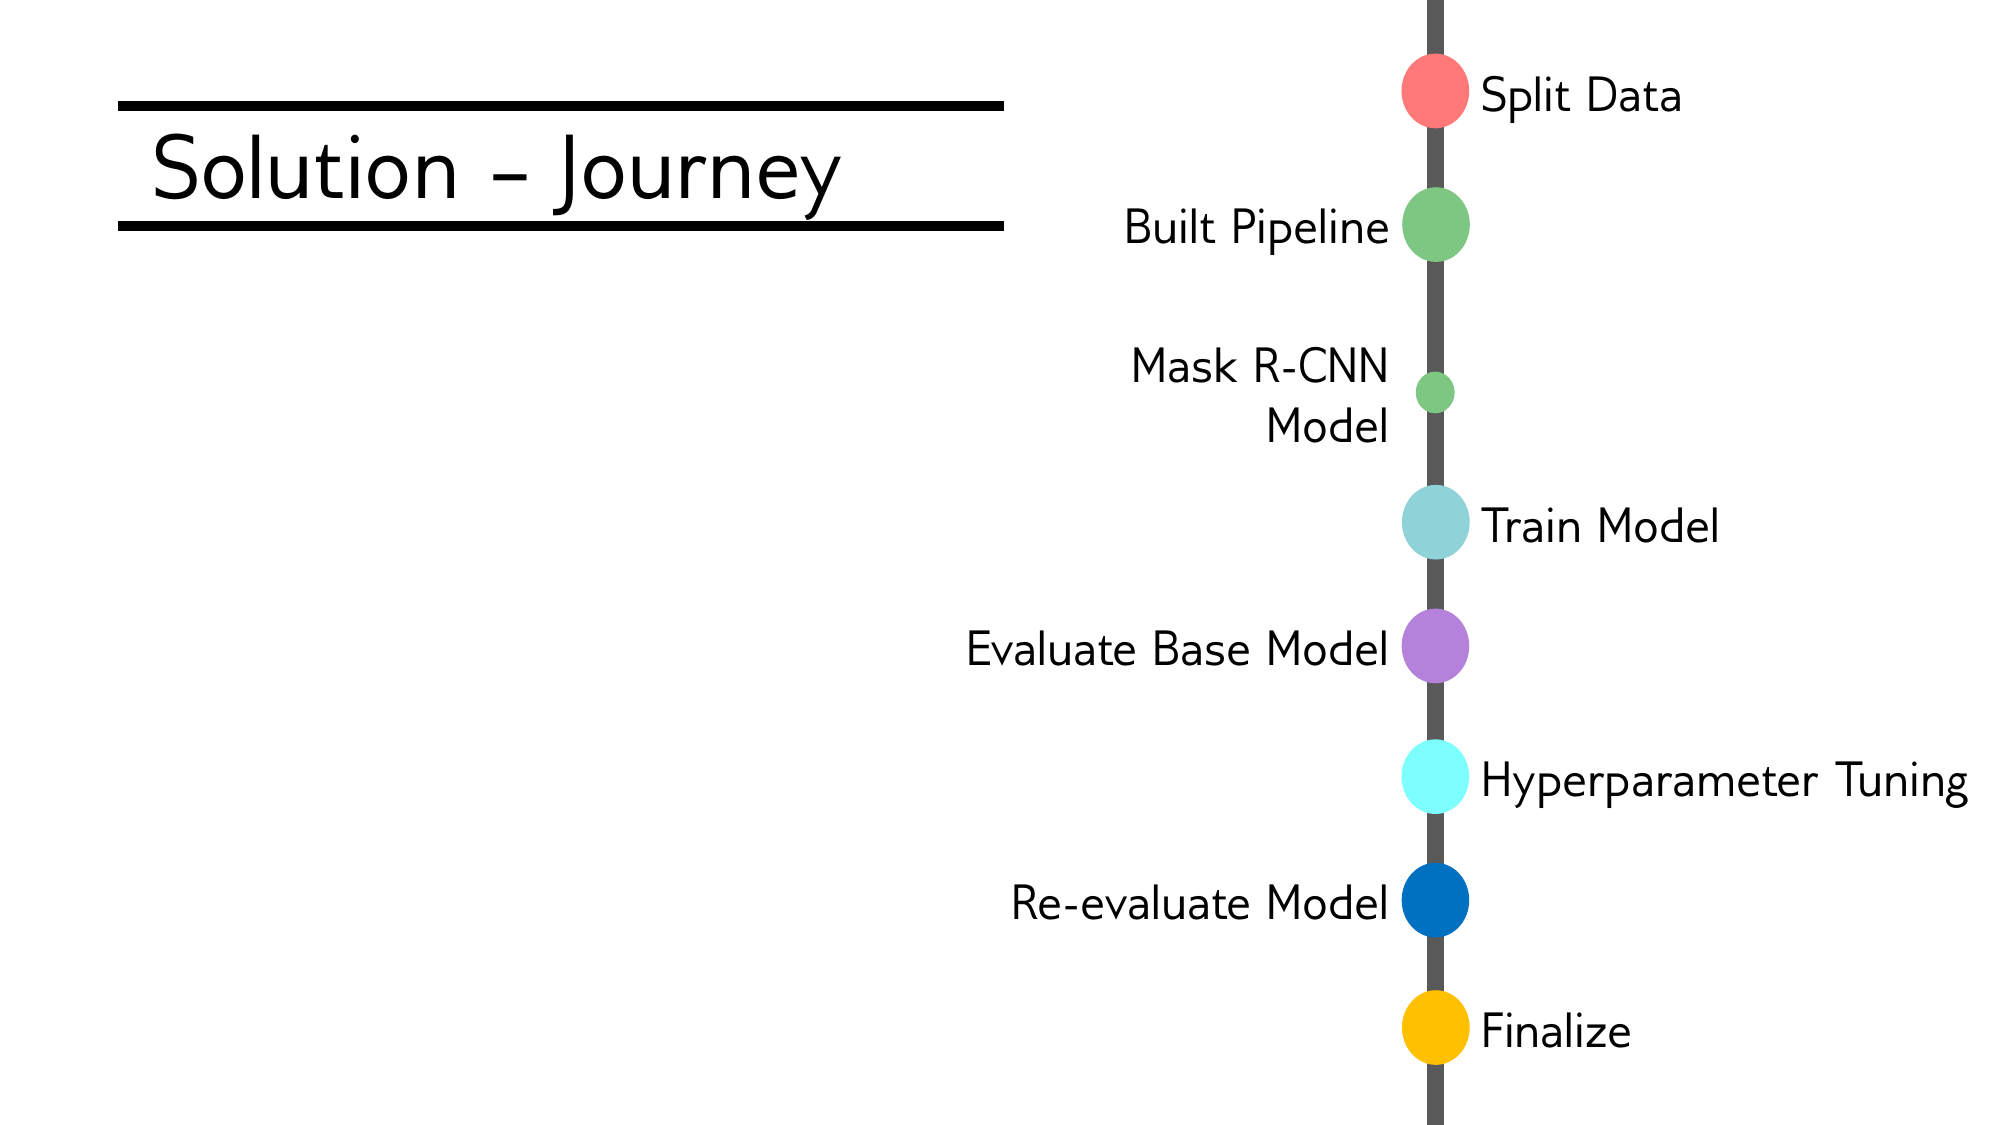

Split Data

# Solution – Journey
Built Pipeline

Mask R-CNN Model

Train Model

Evaluate Base Model

Hyperparameter Tuning

Re-evaluate Model

Finalize